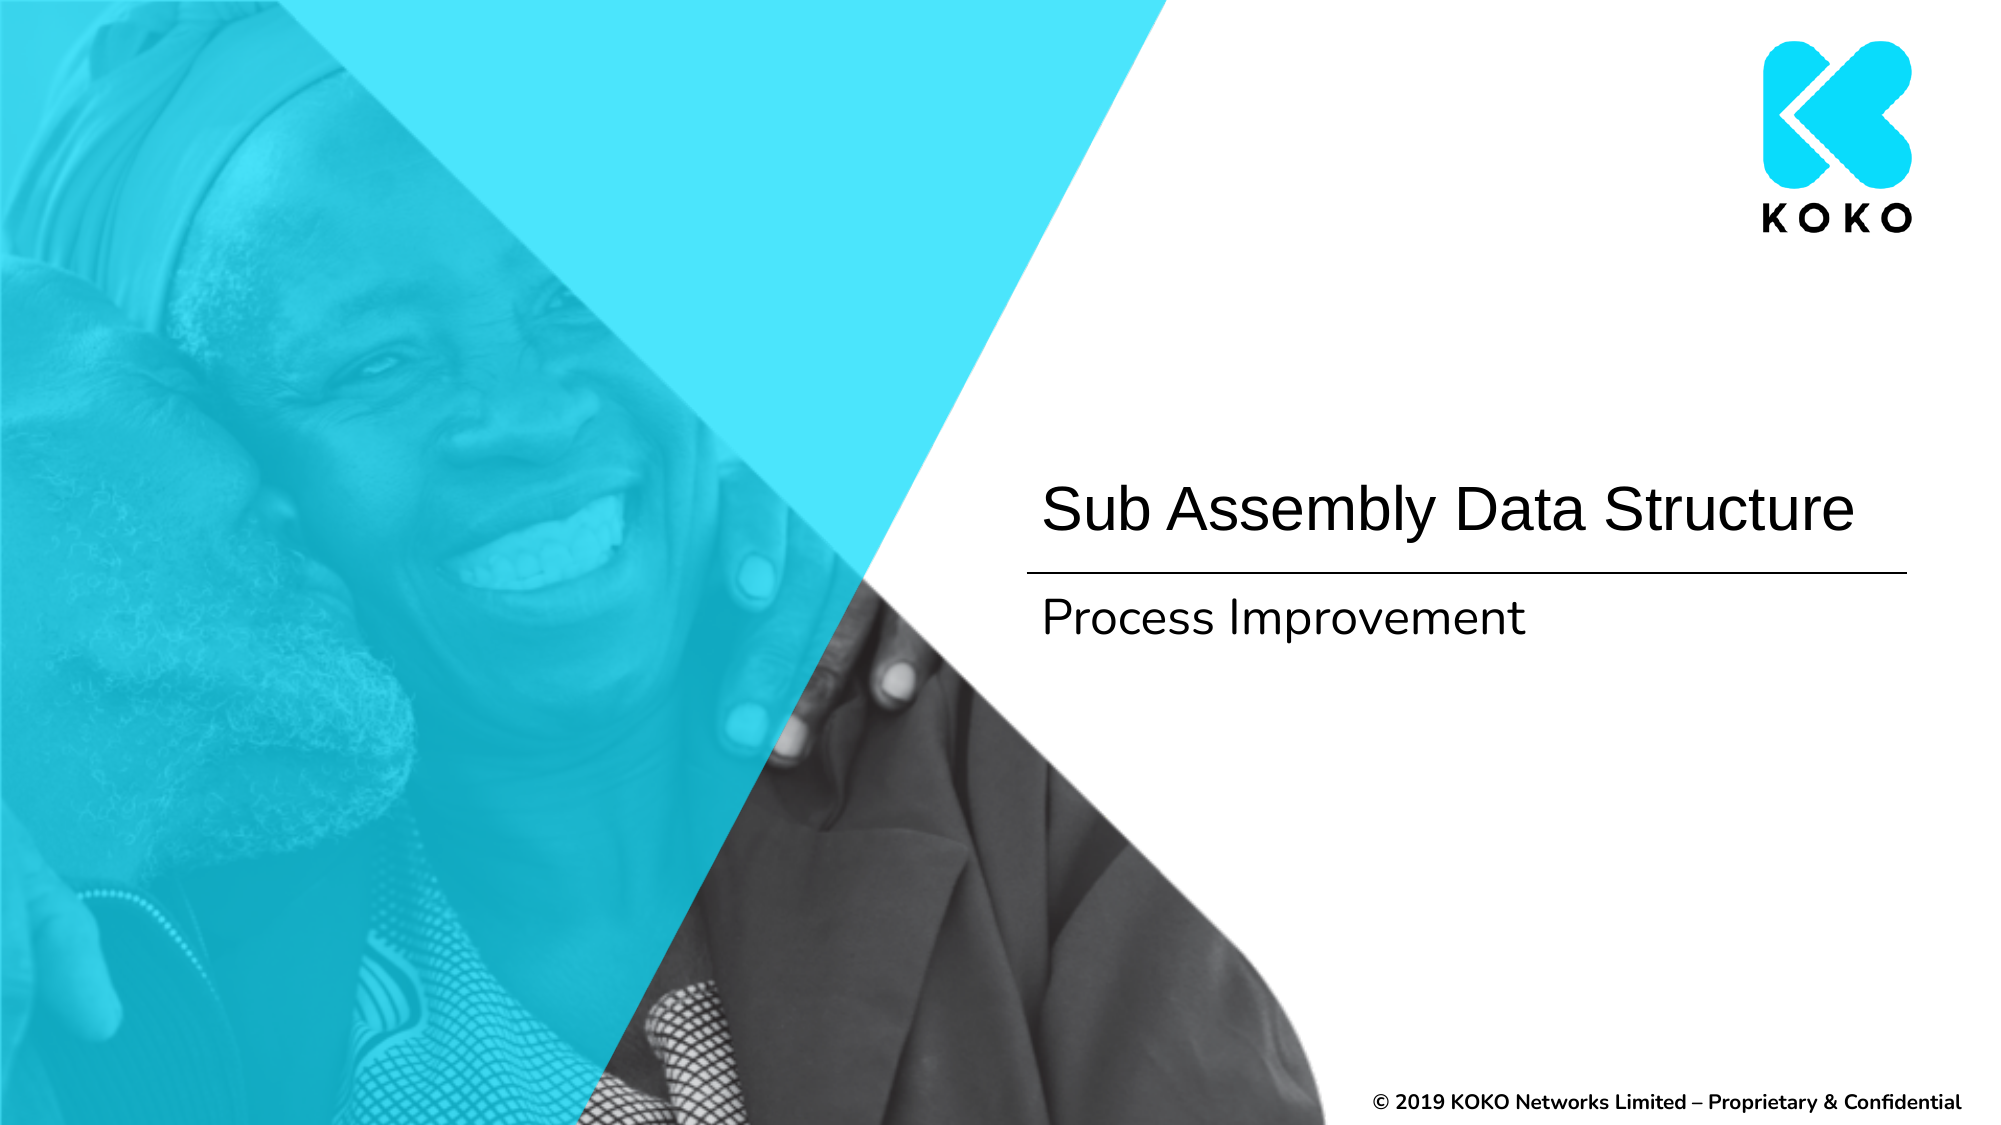

# Sub Assembly Data Structure
Process Improvement